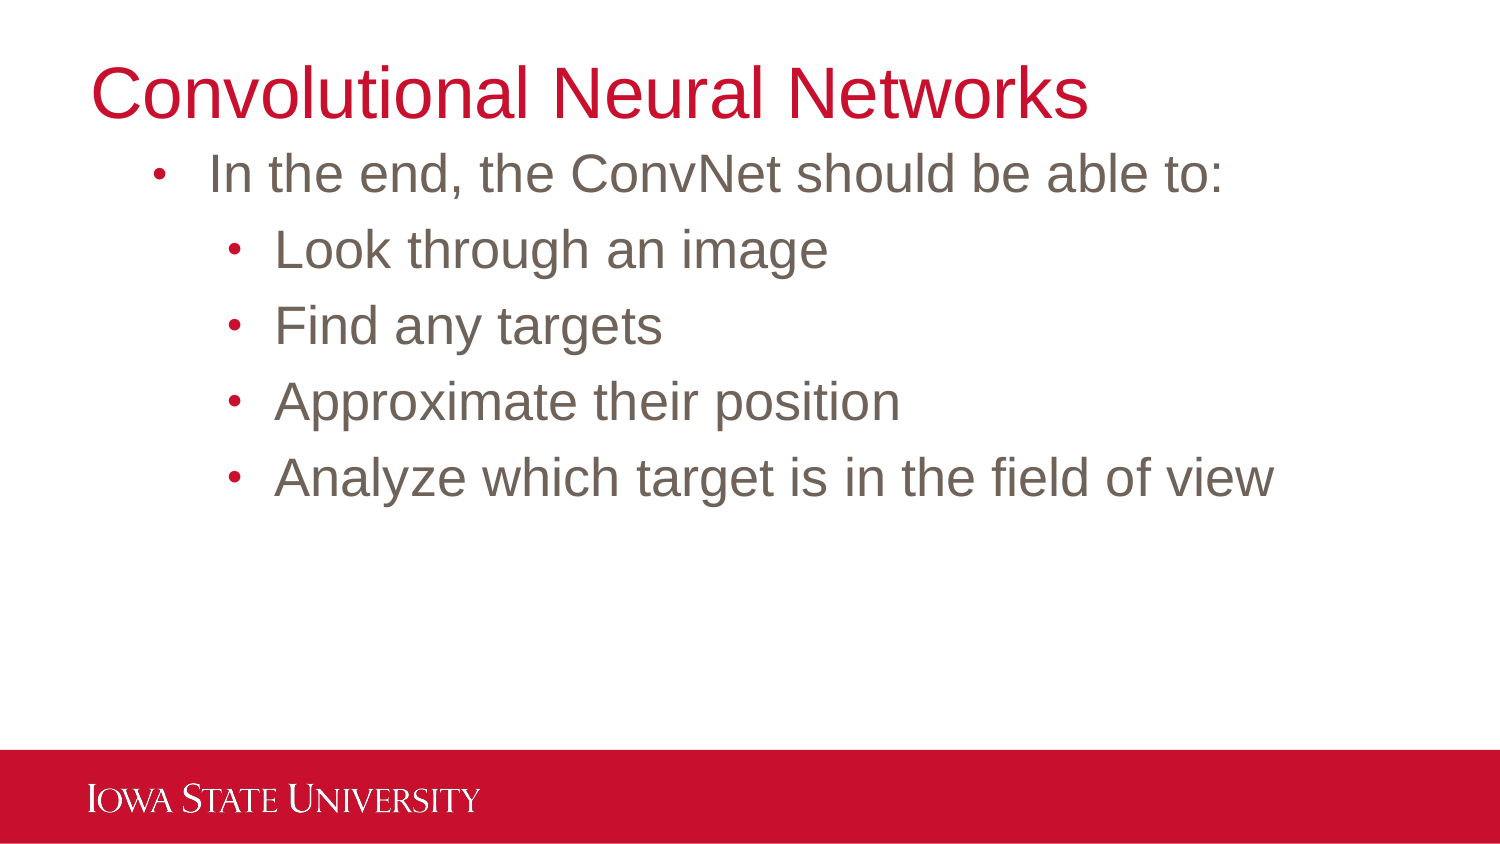

# Convolutional Neural Networks
In the end, the ConvNet should be able to:
Look through an image
Find any targets
Approximate their position
Analyze which target is in the field of view